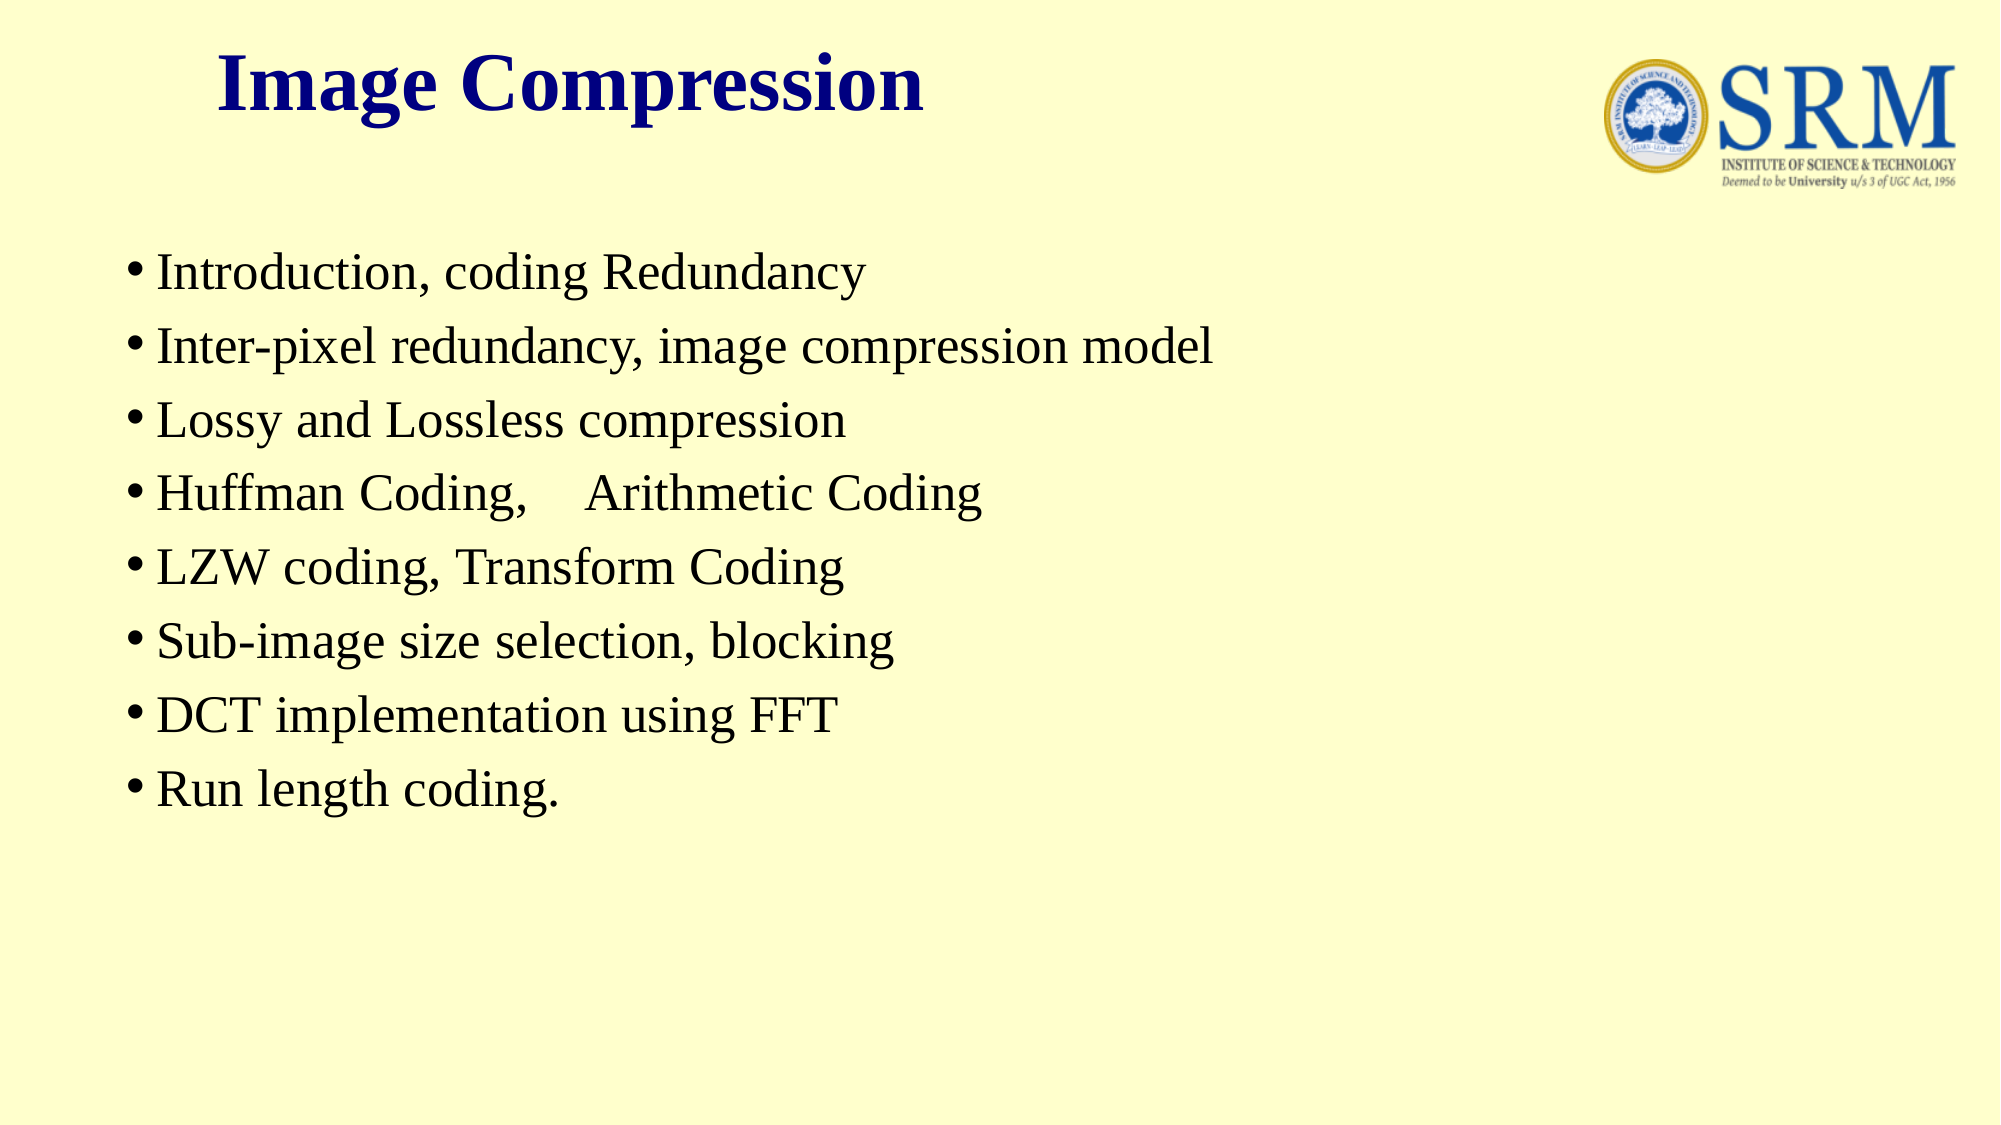

# Image Compression
Introduction, coding Redundancy
Inter-pixel redundancy, image compression model
Lossy and Lossless compression
Huffman Coding,	Arithmetic Coding
LZW coding, Transform Coding
Sub-image size selection, blocking
DCT implementation using FFT
Run length coding.